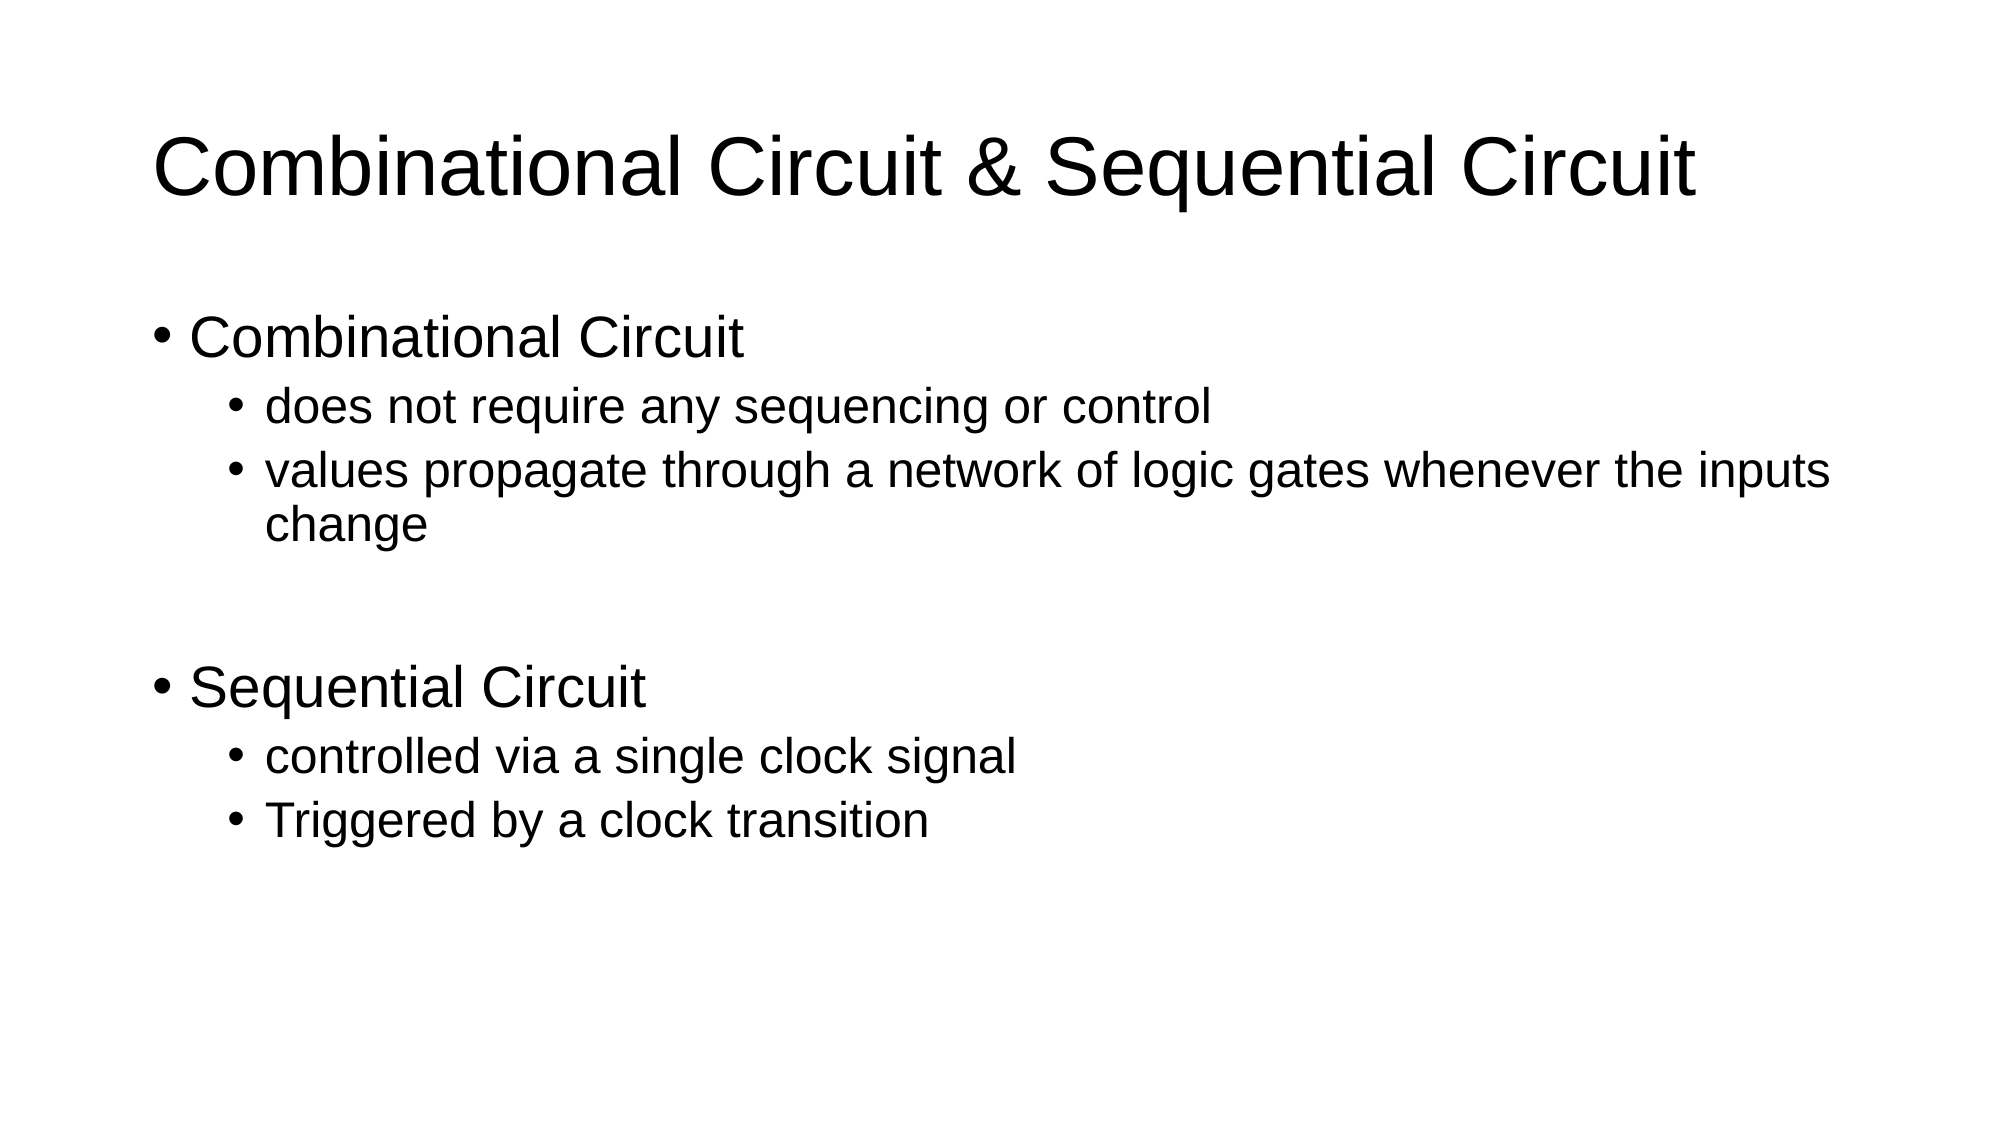

# Combinational Circuit & Sequential Circuit
Combinational Circuit
does not require any sequencing or control
values propagate through a network of logic gates whenever the inputs change

Sequential Circuit
controlled via a single clock signal
Triggered by a clock transition